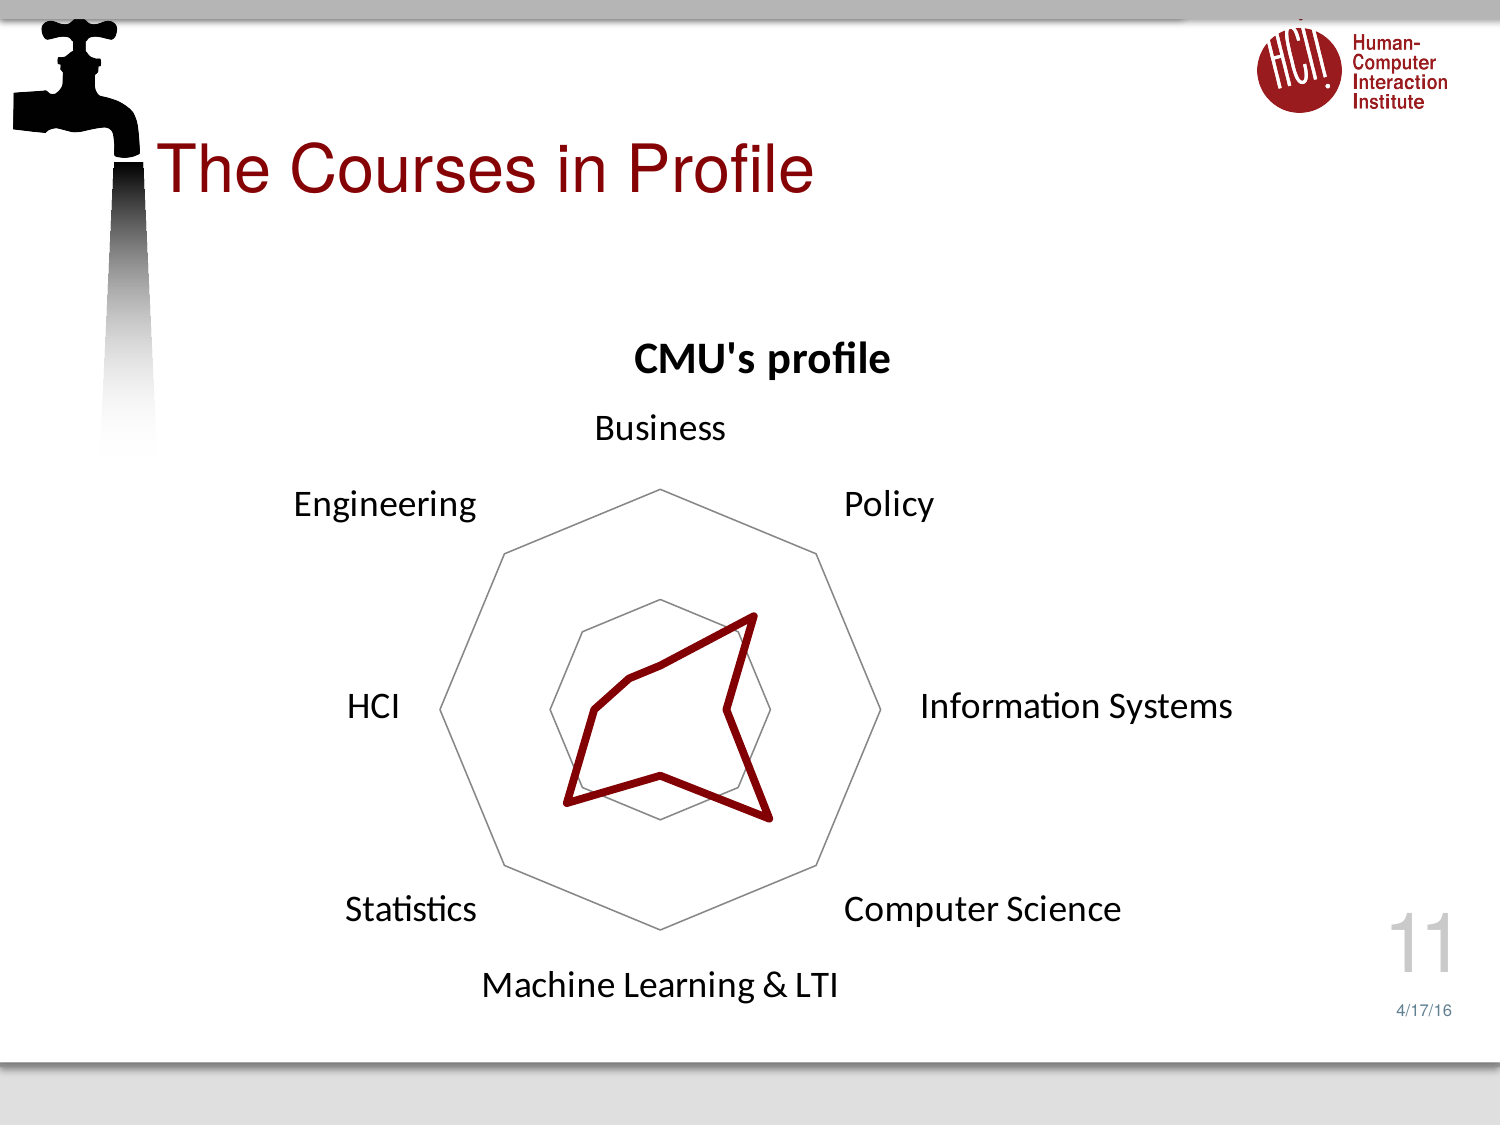

# The Courses in Profile

### Chart:

| Category | CMU's profile |
|---|---|
| Business | 2.0 |
| Policy | 6.0 |
| Information Systems | 3.0 |
| Computer Science | 7.0 |
| Machine Learning & LTI | 3.0 |
| Statistics | 6.0 |
| HCI | 3.0 |
| Engineering | 2.0 |
11
4/17/16